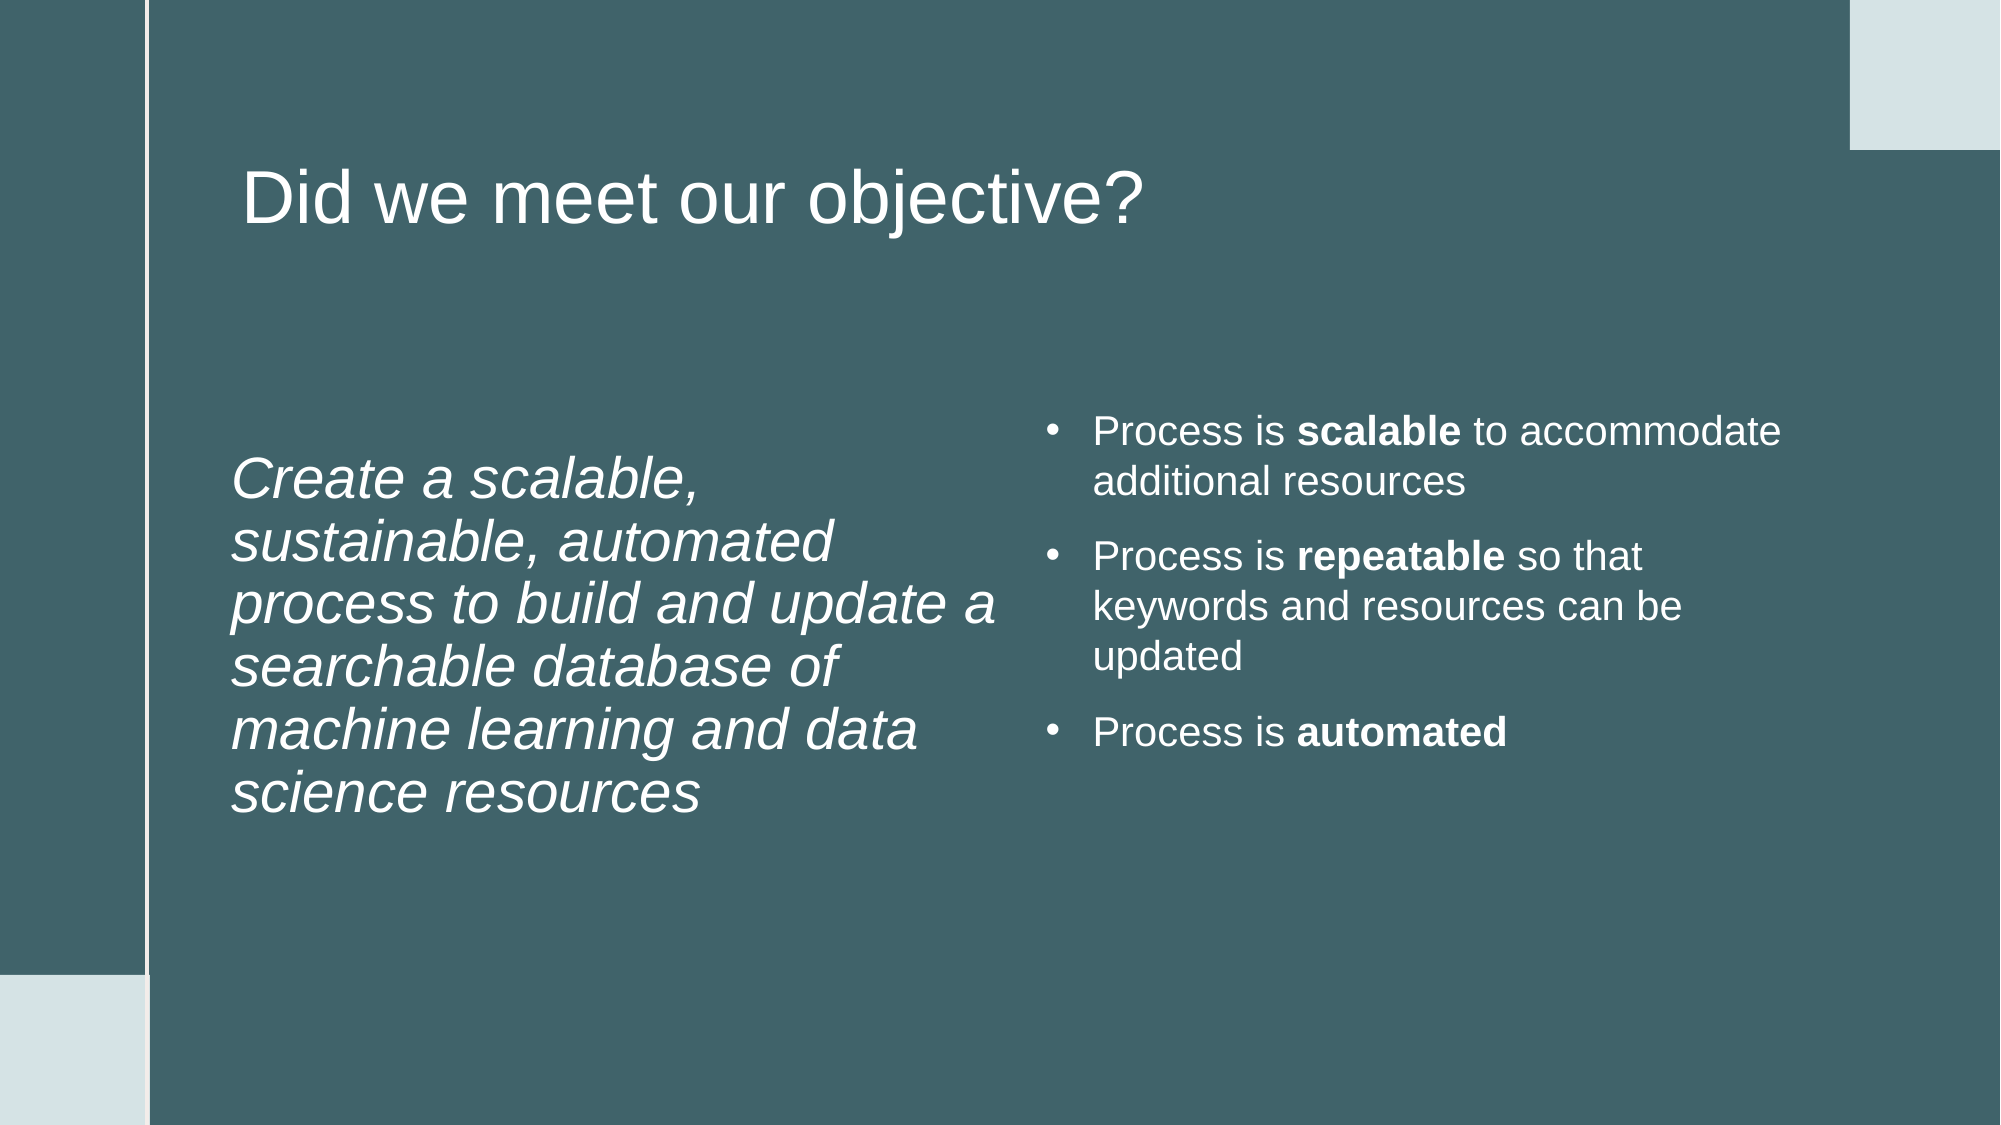

Did we meet our objective?

Process is scalable to accommodate additional resources
Process is repeatable so that keywords and resources can be updated
Process is automated
# Create a scalable, sustainable, automated process to build and update a searchable database of machine learning and data science resources